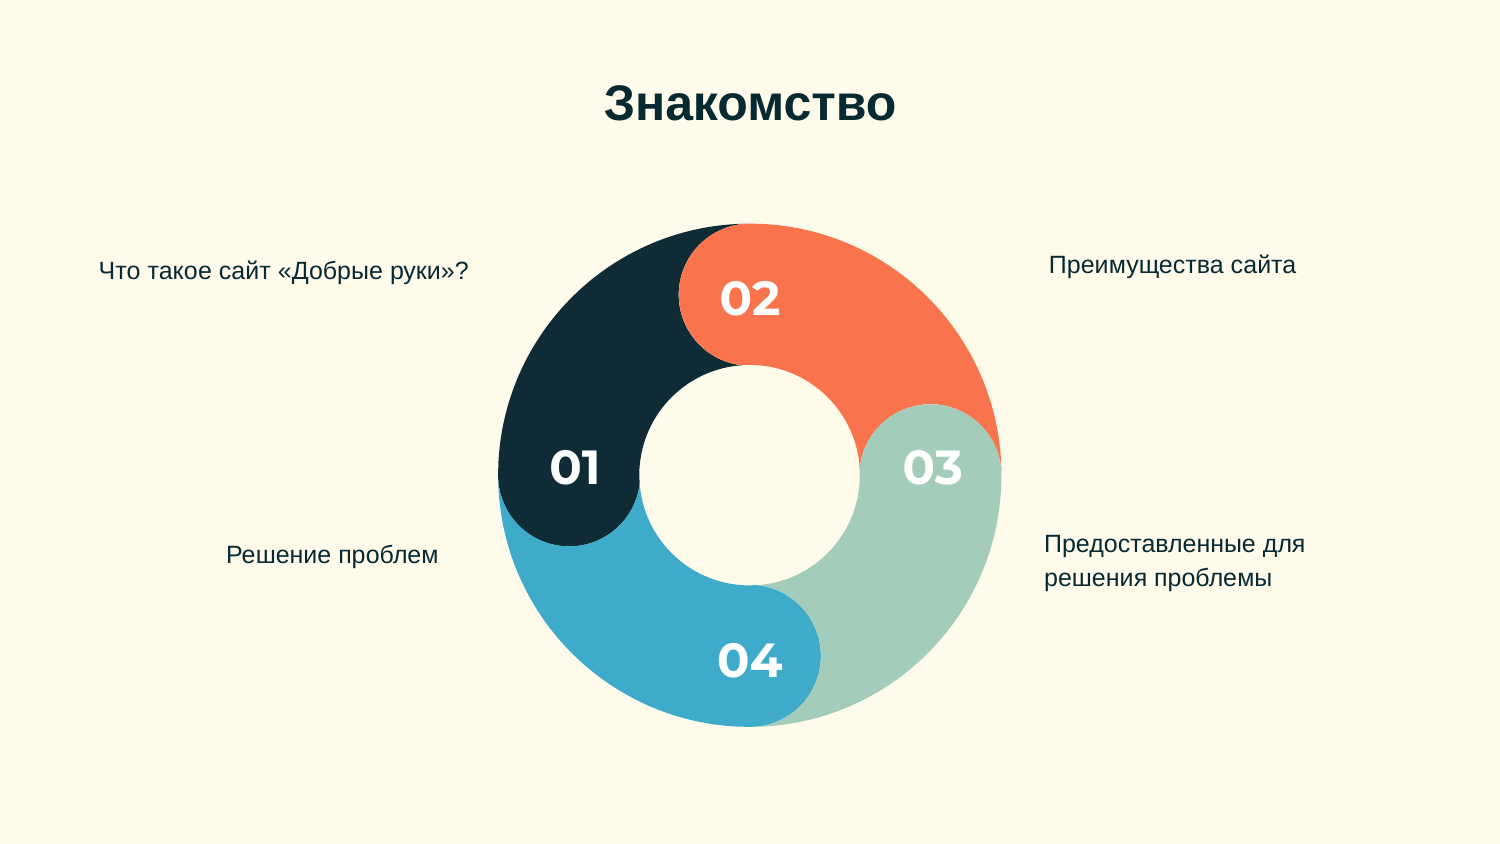

# Знакомство
Преимущества сайта
Что такое сайт «Добрые руки»?
Предоставленные для решения проблемы
Решение проблем